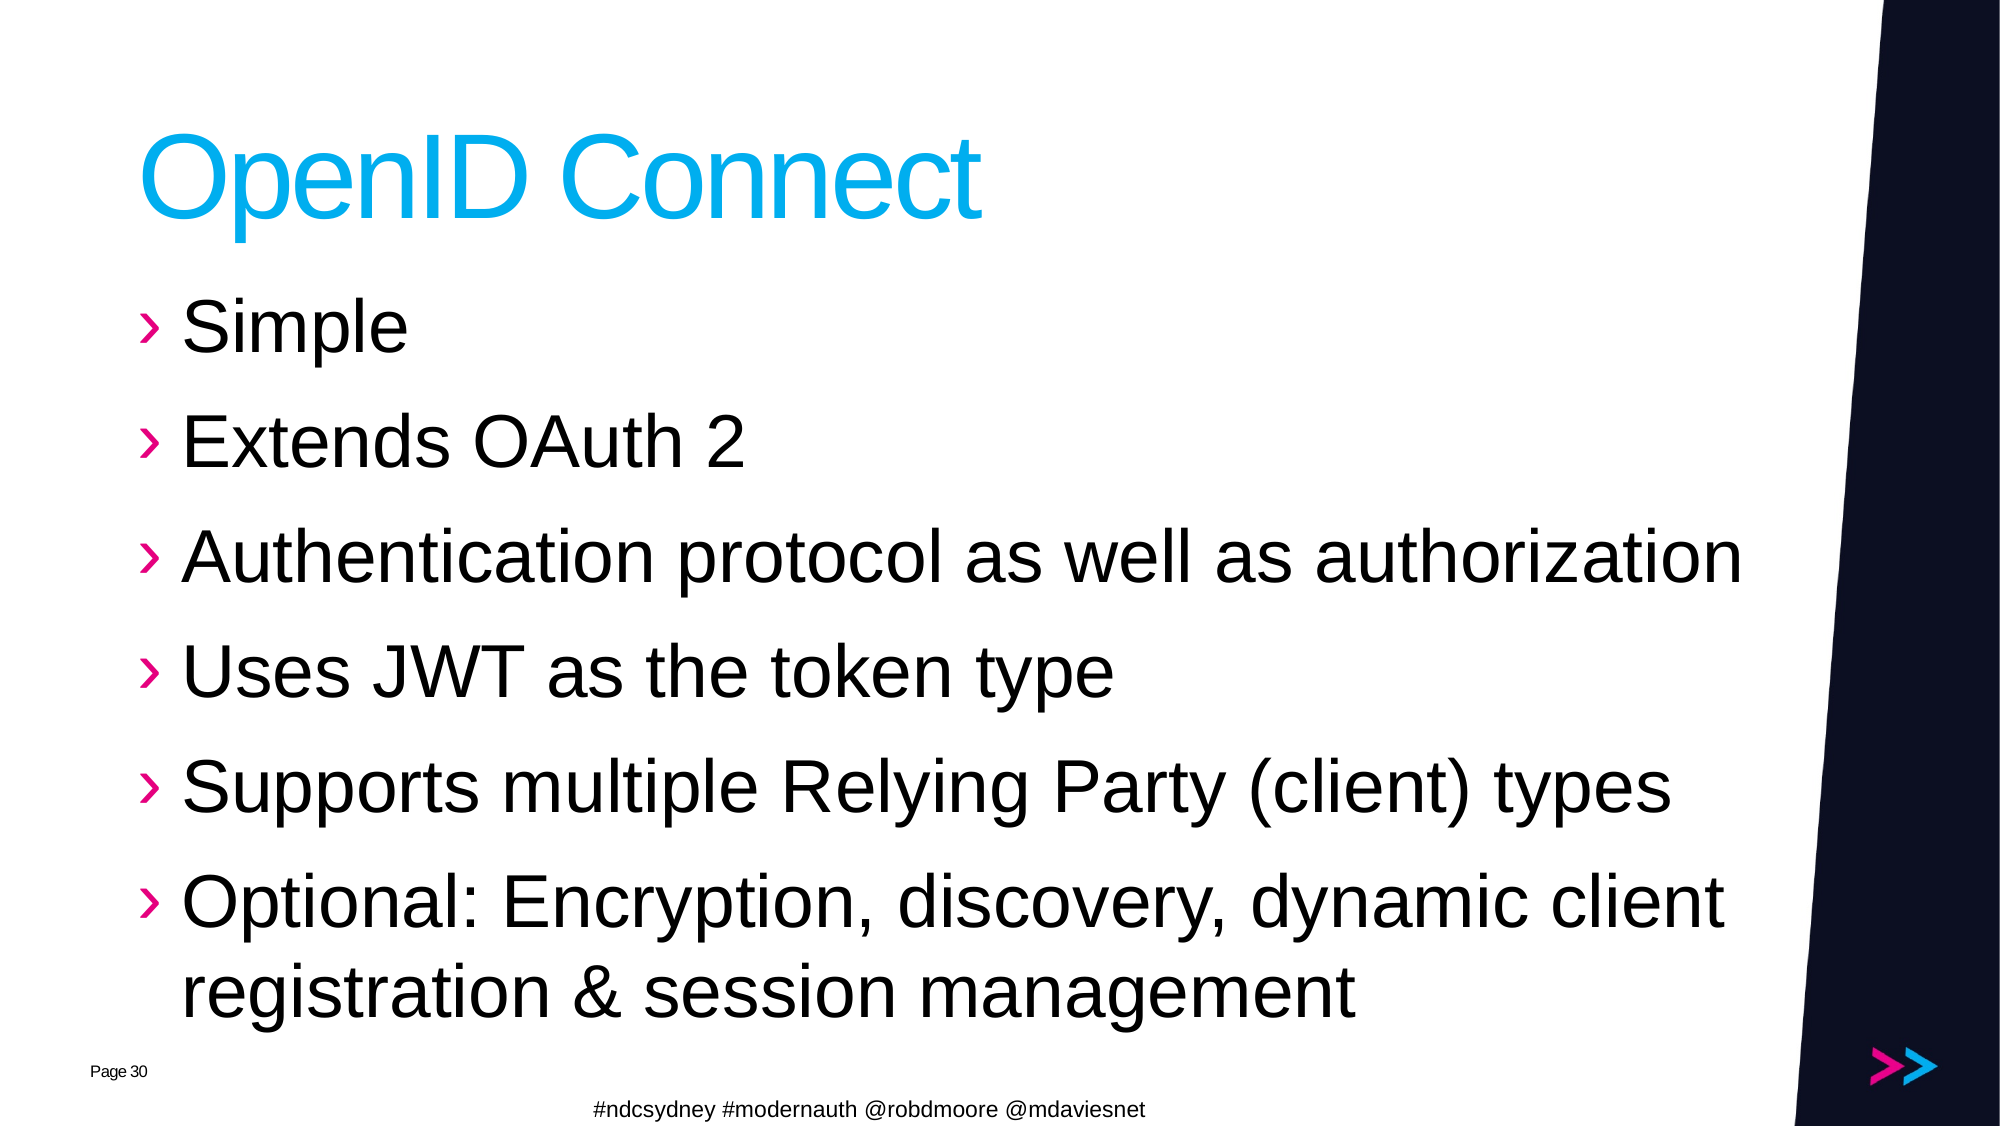

# OpenID Connect
Simple
Extends OAuth 2
Authentication protocol as well as authorization
Uses JWT as the token type
Supports multiple Relying Party (client) types
Optional: Encryption, discovery, dynamic client registration & session management
30